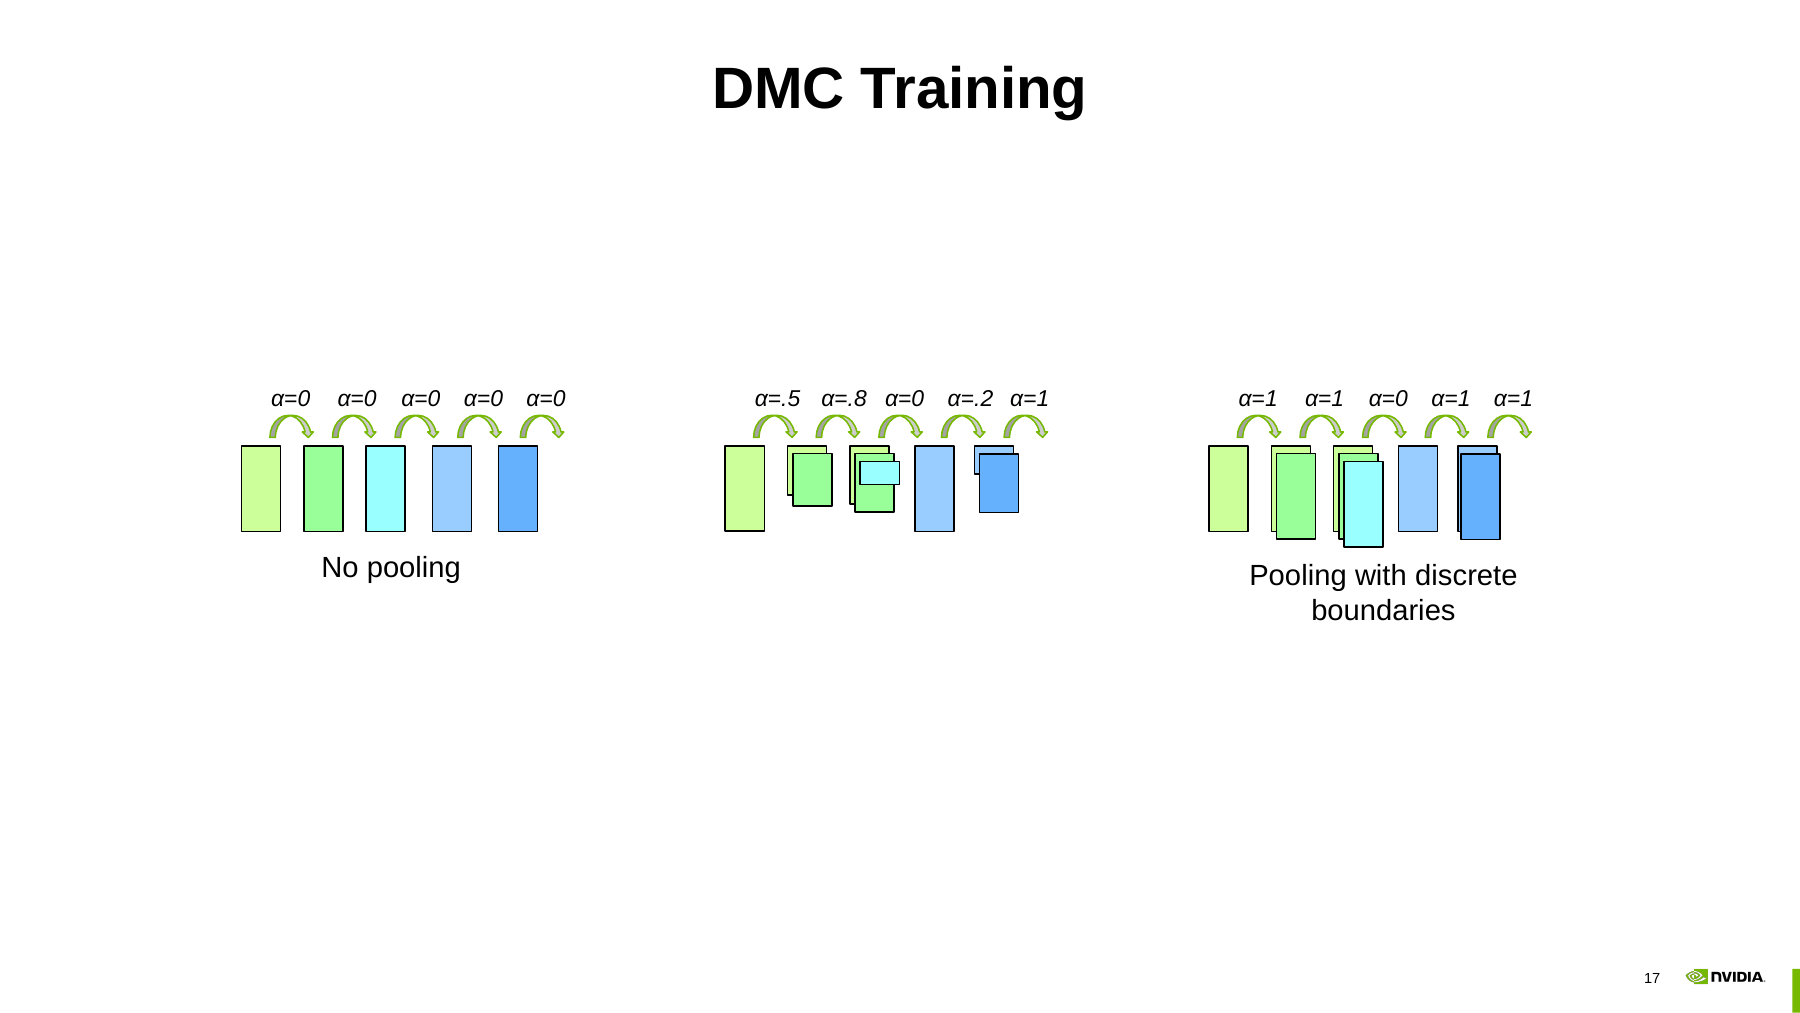

# DMC Training
α=.8
α=.5
α=0
α=.2
α=1

α=0
α=0
α=0
α=0
α=0

α=1
α=1
α=0
α=1
α=1

No pooling
Pooling with discrete boundaries